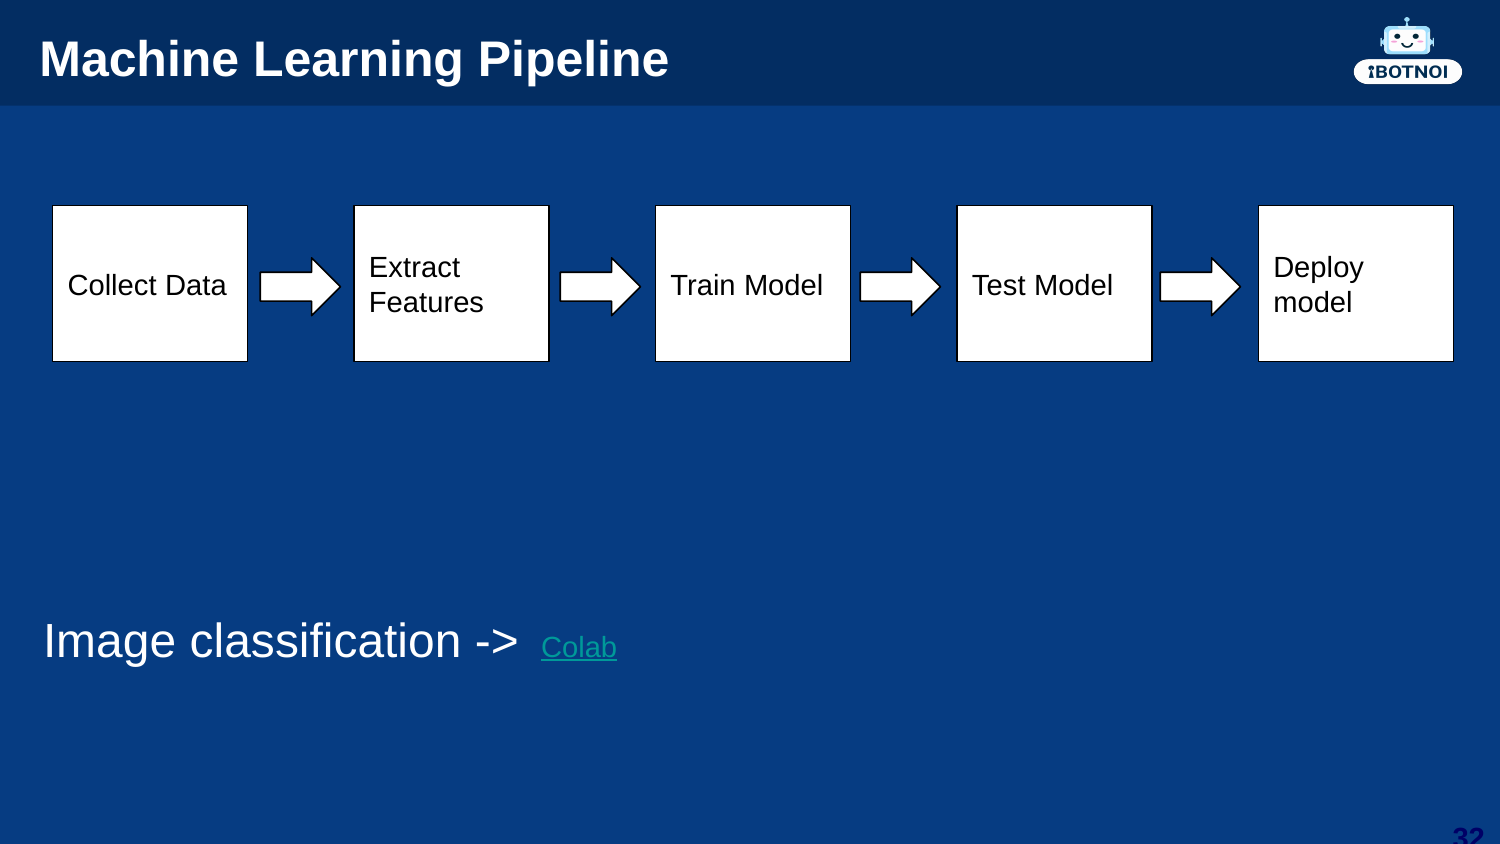

# Machine Learning Pipeline

Collect Data
Extract Features
Train Model
Test Model
Deploy model

Image classification ->  Colab